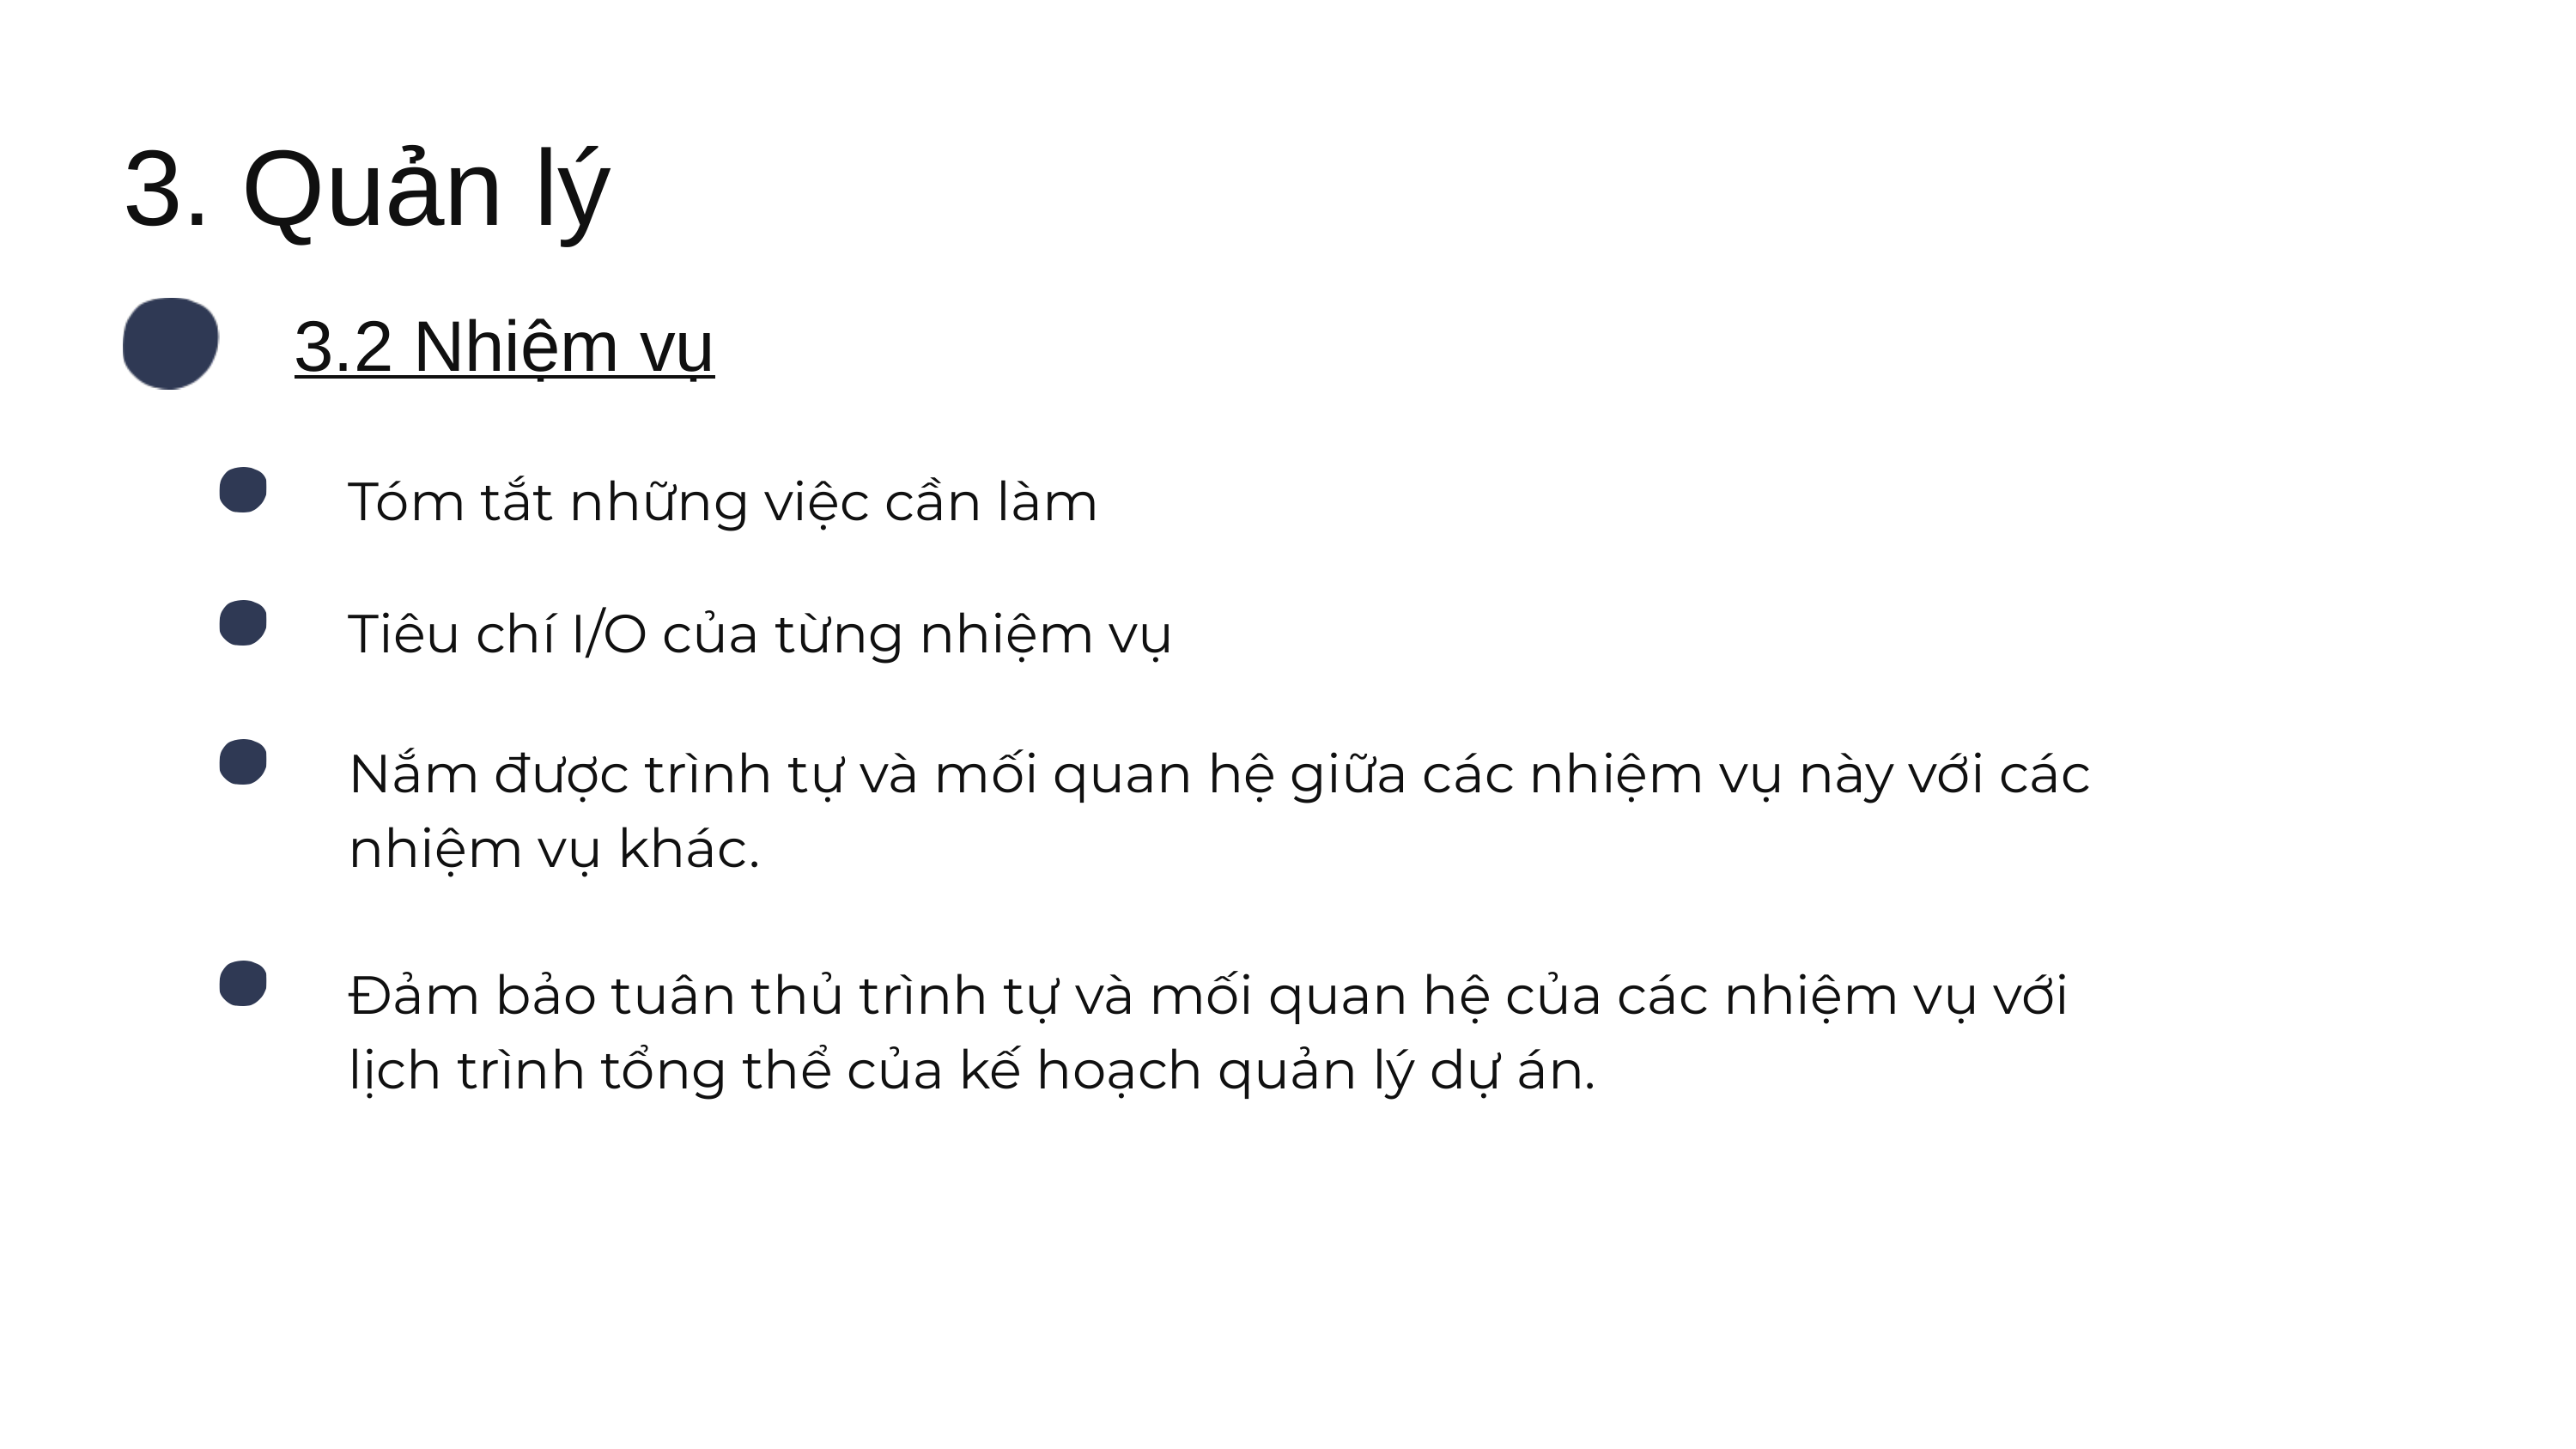

3. Quản lý

3.2 Nhiệm vụ
Tóm tắt những việc cần làm

Tiêu chí I/O của từng nhiệm vụ

Nắm được trình tự và mối quan hệ giữa các nhiệm vụ này với các nhiệm vụ khác.

Đảm bảo tuân thủ trình tự và mối quan hệ của các nhiệm vụ với lịch trình tổng thể của kế hoạch quản lý dự án.